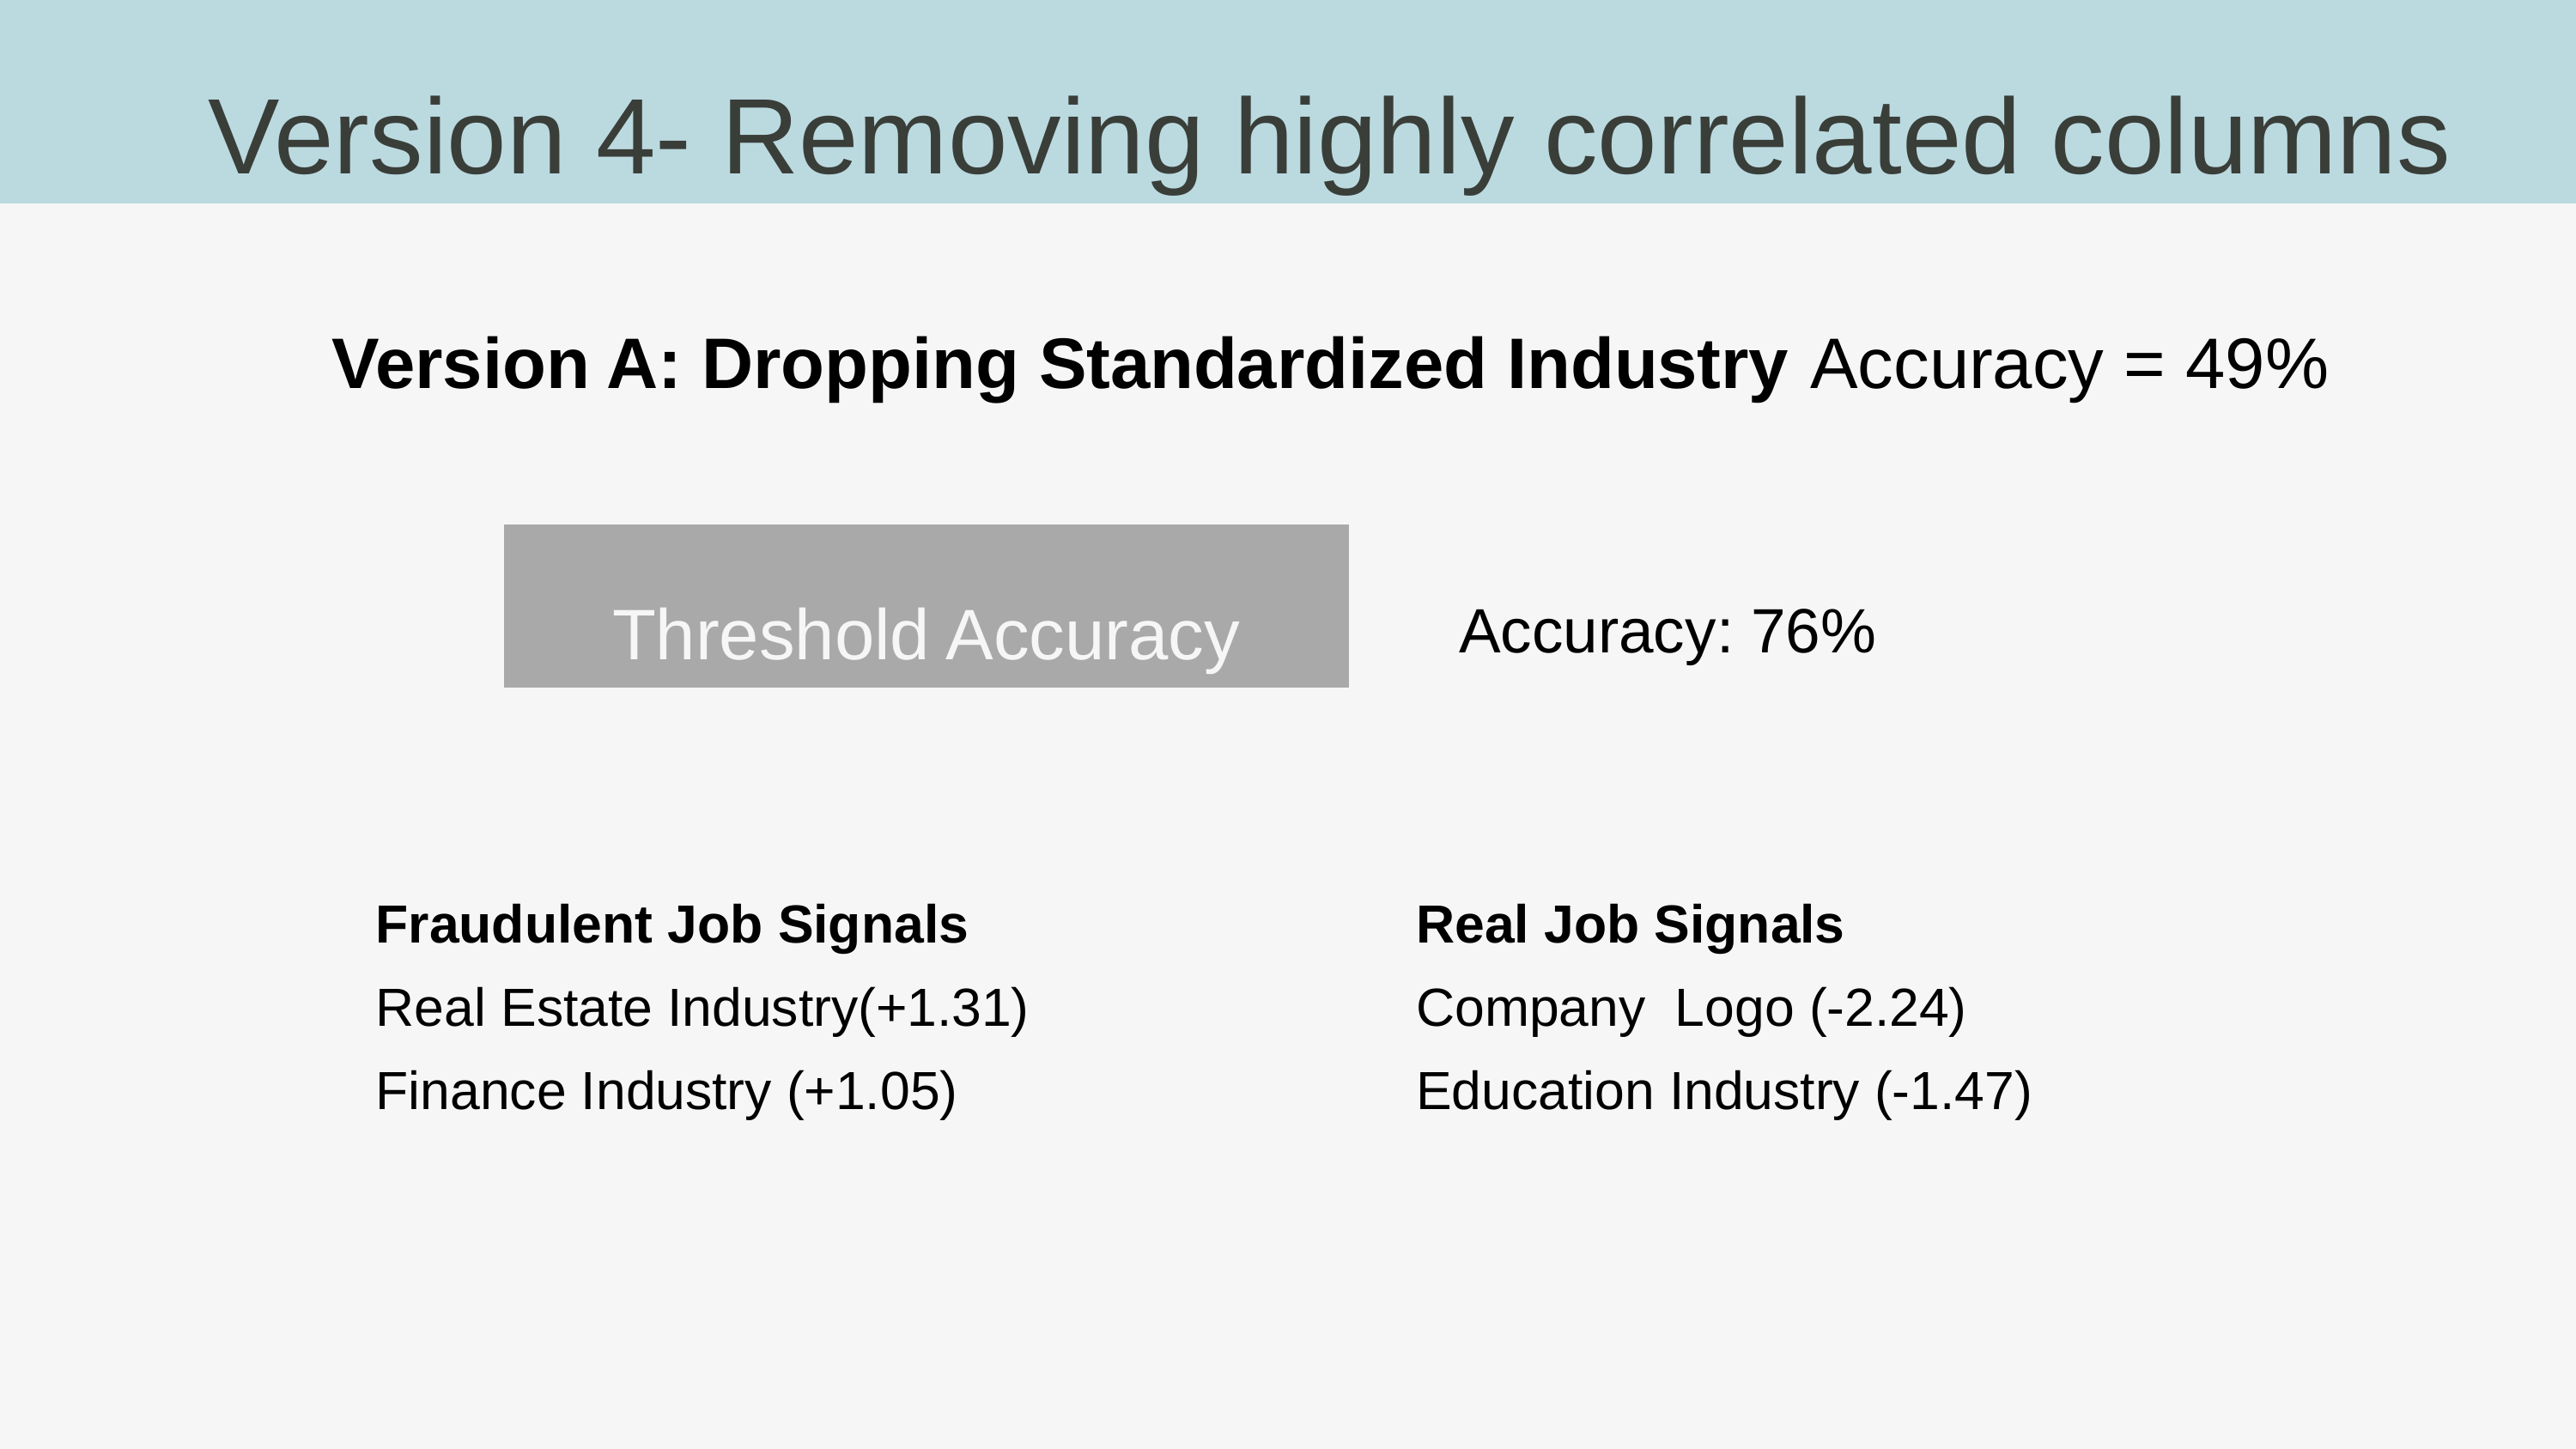

Version 4- Removing highly correlated columns

Version A: Dropping Standardized Industry Accuracy = 49%

Threshold Accuracy
Accuracy: 76%
Real Job Signals
Company  Logo (-2.24)
Education Industry (-1.47)
Fraudulent Job Signals
Real Estate Industry(+1.31)
Finance Industry (+1.05)